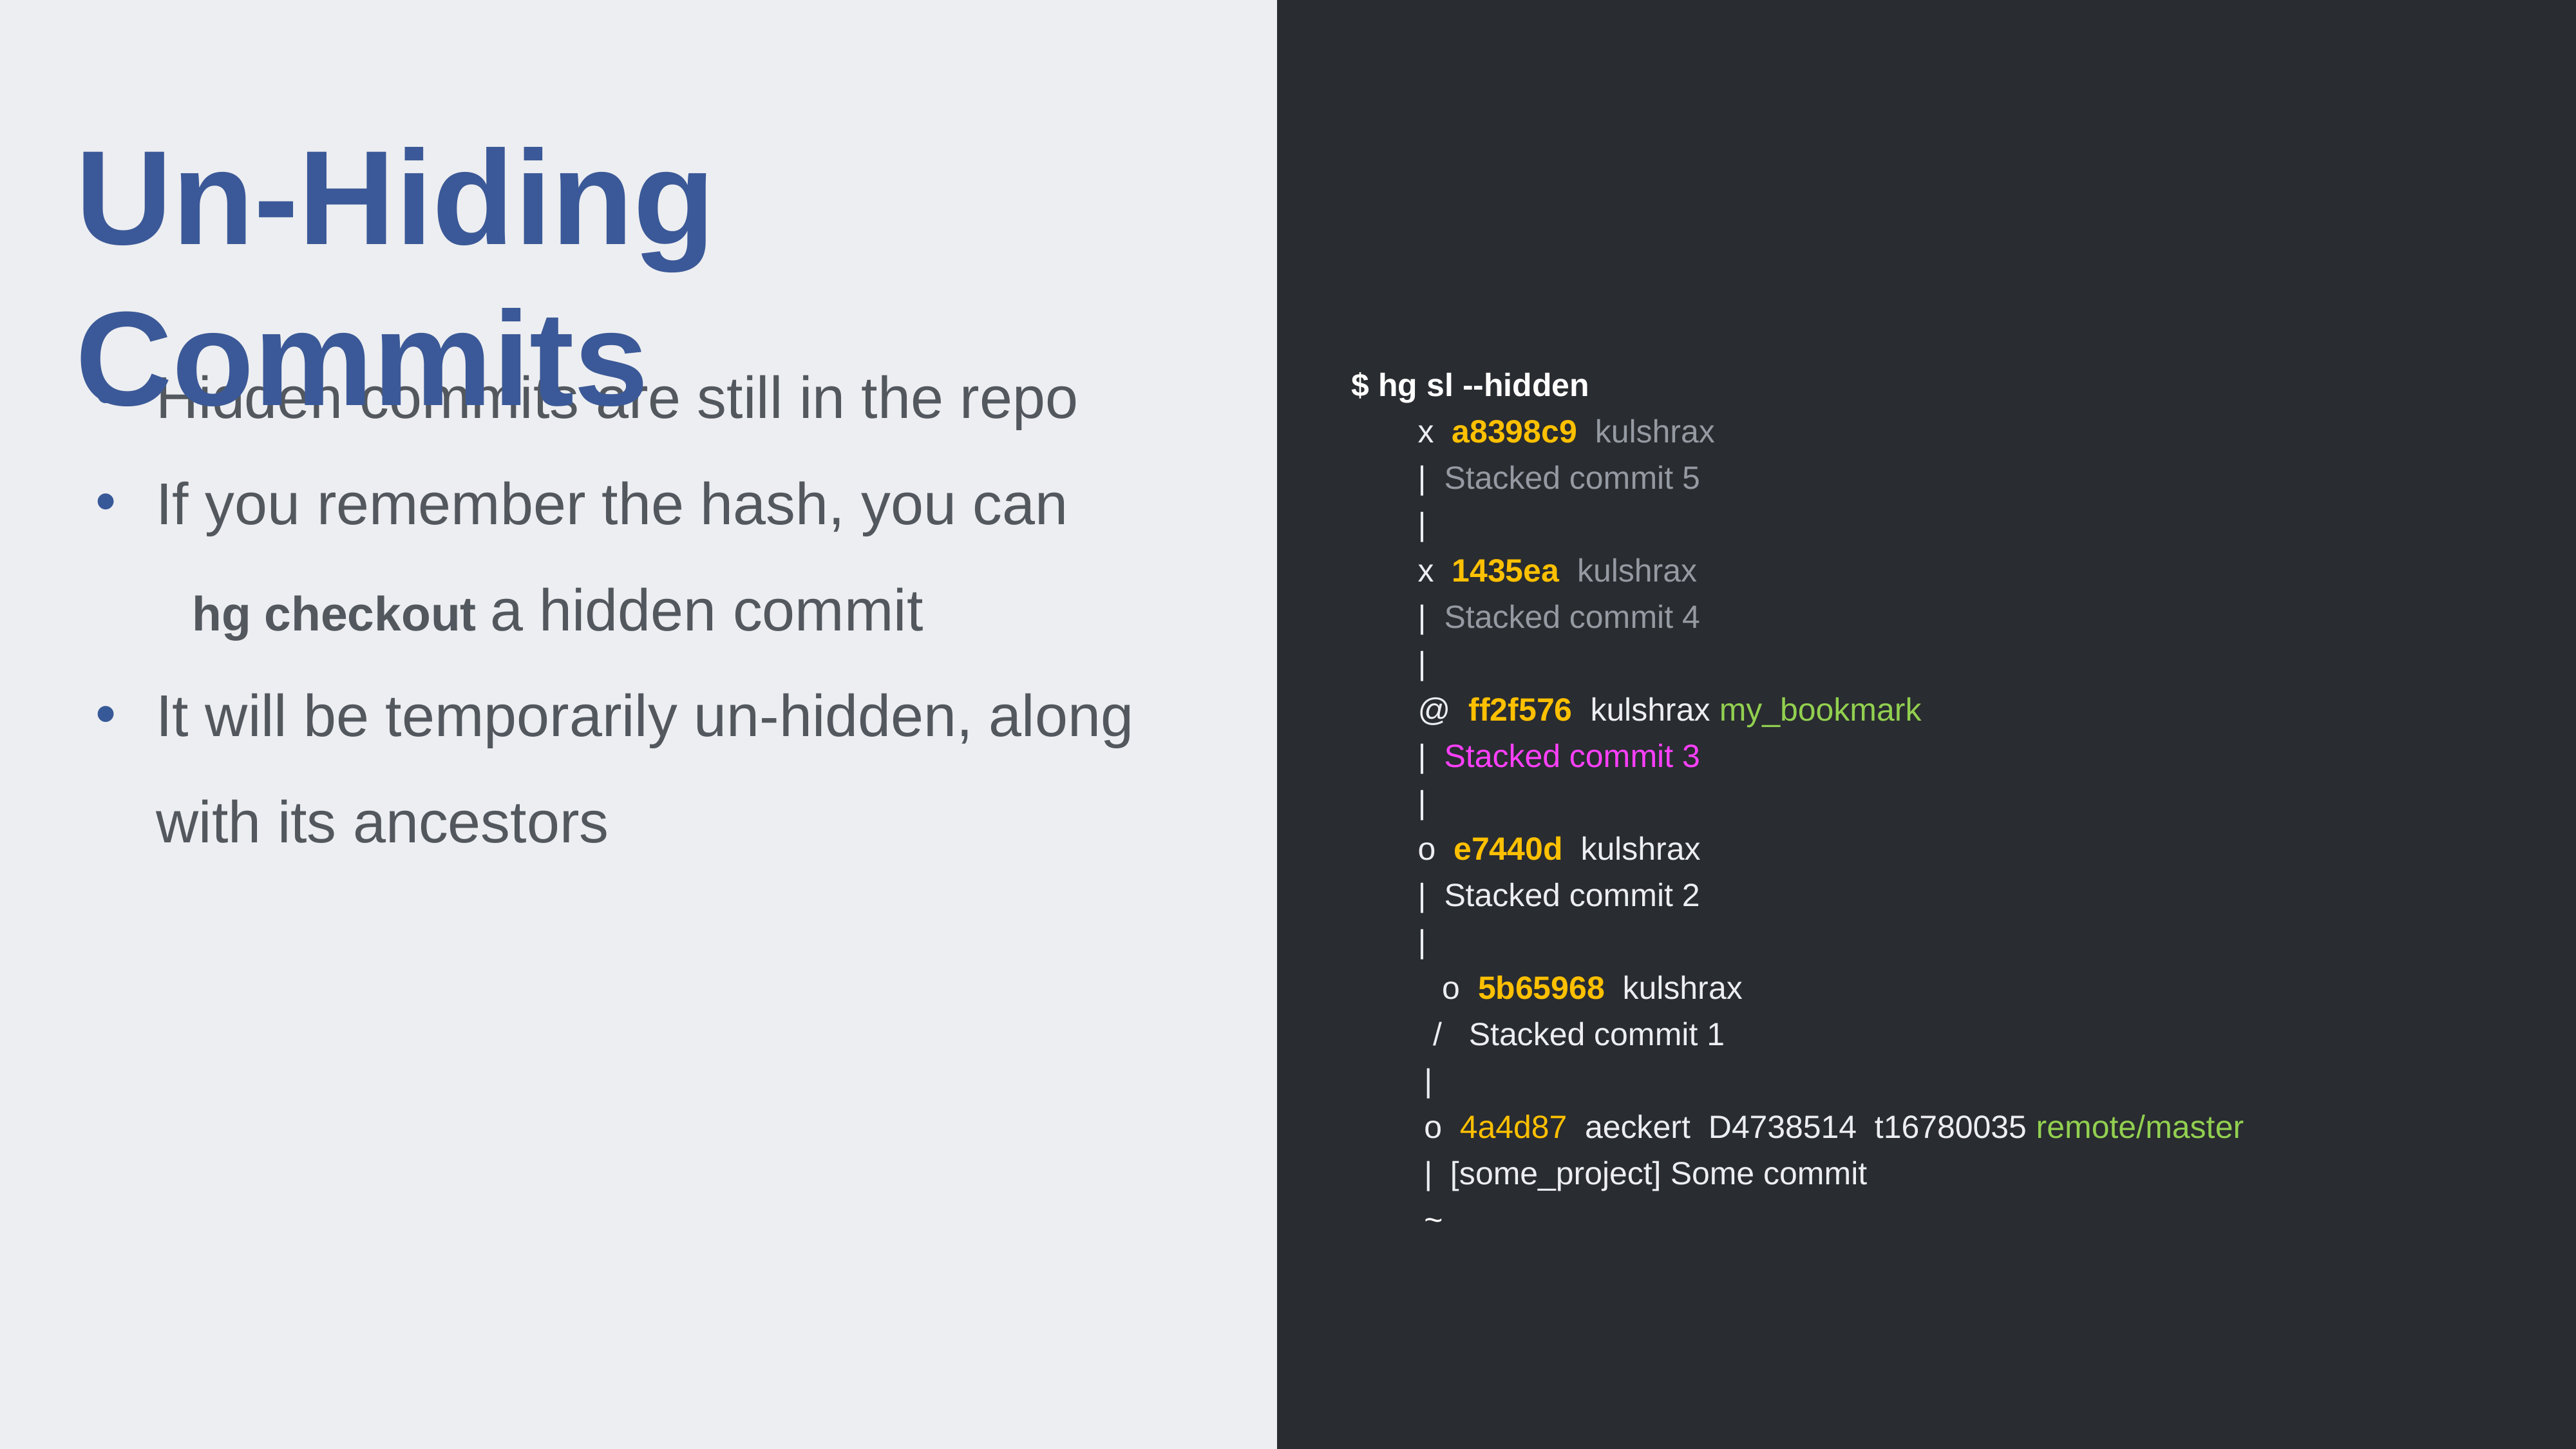

$ hg sl --hidden
  x  a8398c9  kulshrax
  |  Stacked commit 5
  |
  x  1435ea  kulshrax
  |  Stacked commit 4
  |
  @  ff2f576  kulshrax my_bookmark
  |  Stacked commit 3
  |
  o  e7440d  kulshrax
  |  Stacked commit 2
  |
	  o  5b65968  kulshrax
	 /   Stacked commit 1
	|
	o  4a4d87  aeckert  D4738514  t16780035 remote/master
	|  [some_project] Some commit
	~

# Un-Hiding Commits
Hidden commits are still in the repo
If you remember the hash, you can
	hg checkout a hidden commit
It will be temporarily un-hidden, along with its ancestors